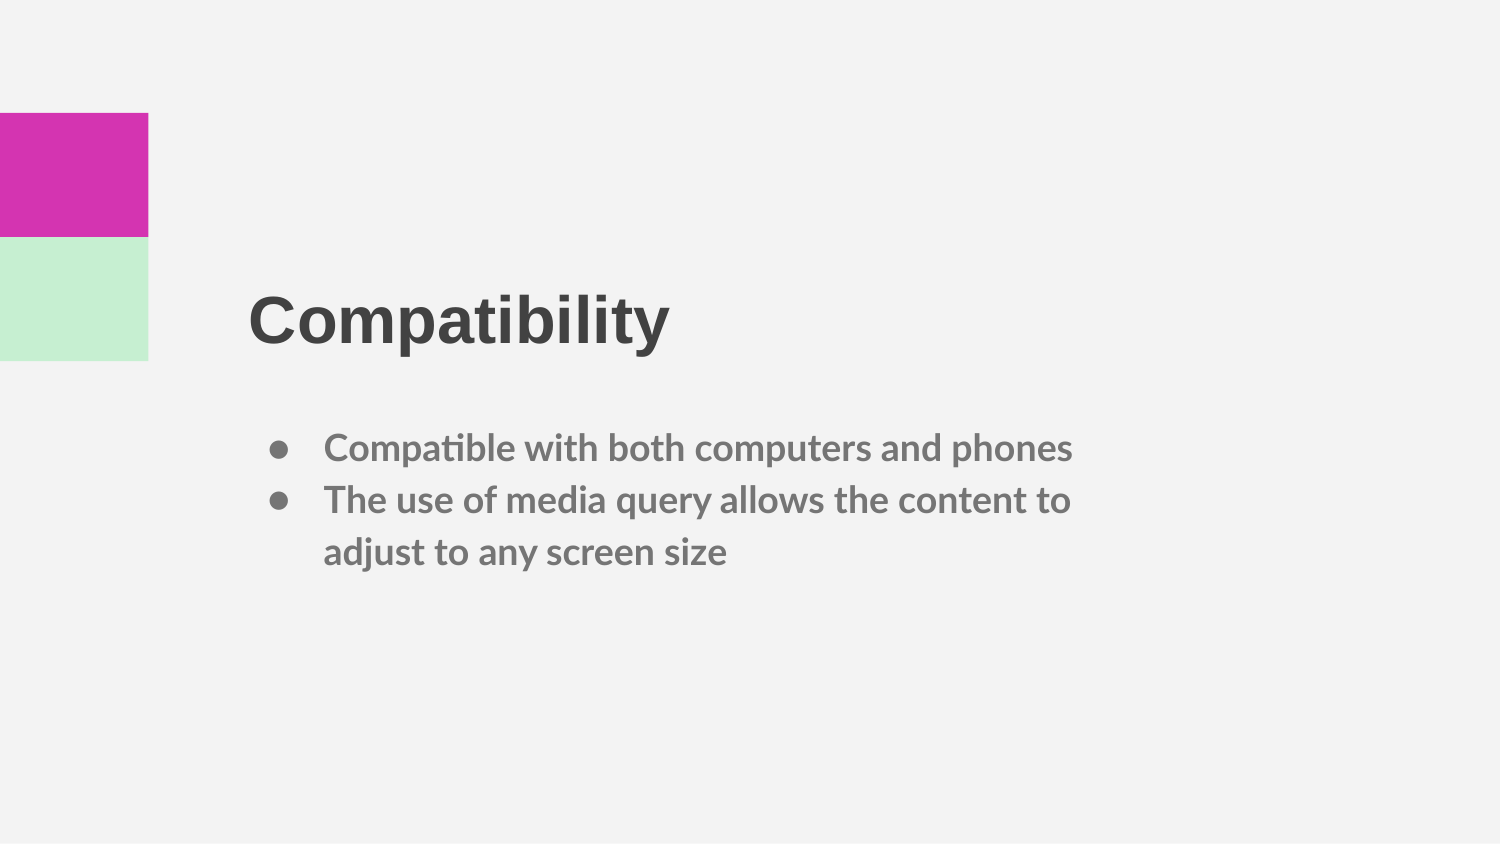

# Compatibility
Compatible with both computers and phones
The use of media query allows the content to adjust to any screen size